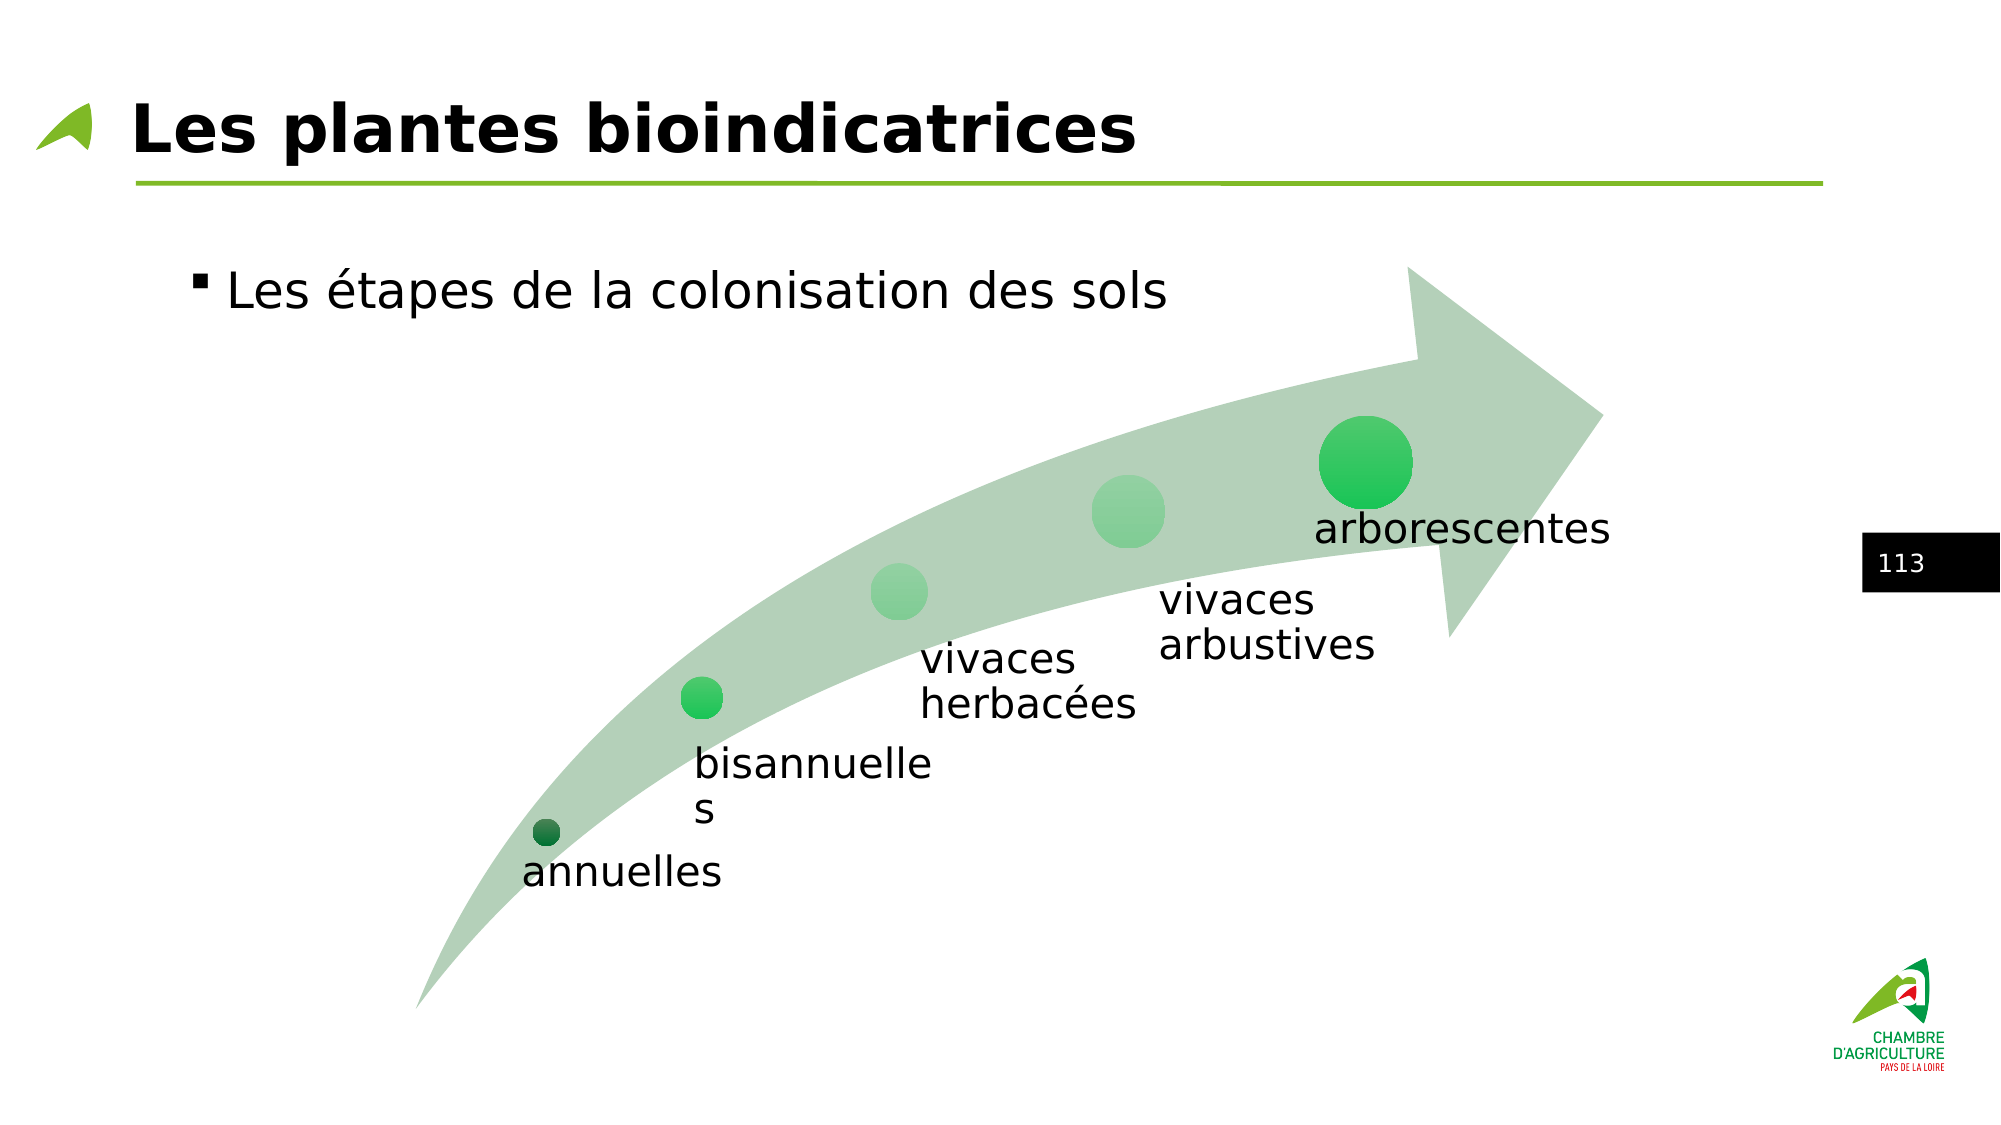

# Les plantes bioindicatrices
Les étapes de la colonisation des sols
annuelles
bisannuelles
vivaces herbacées
vivaces arbustives
arborescentes
113